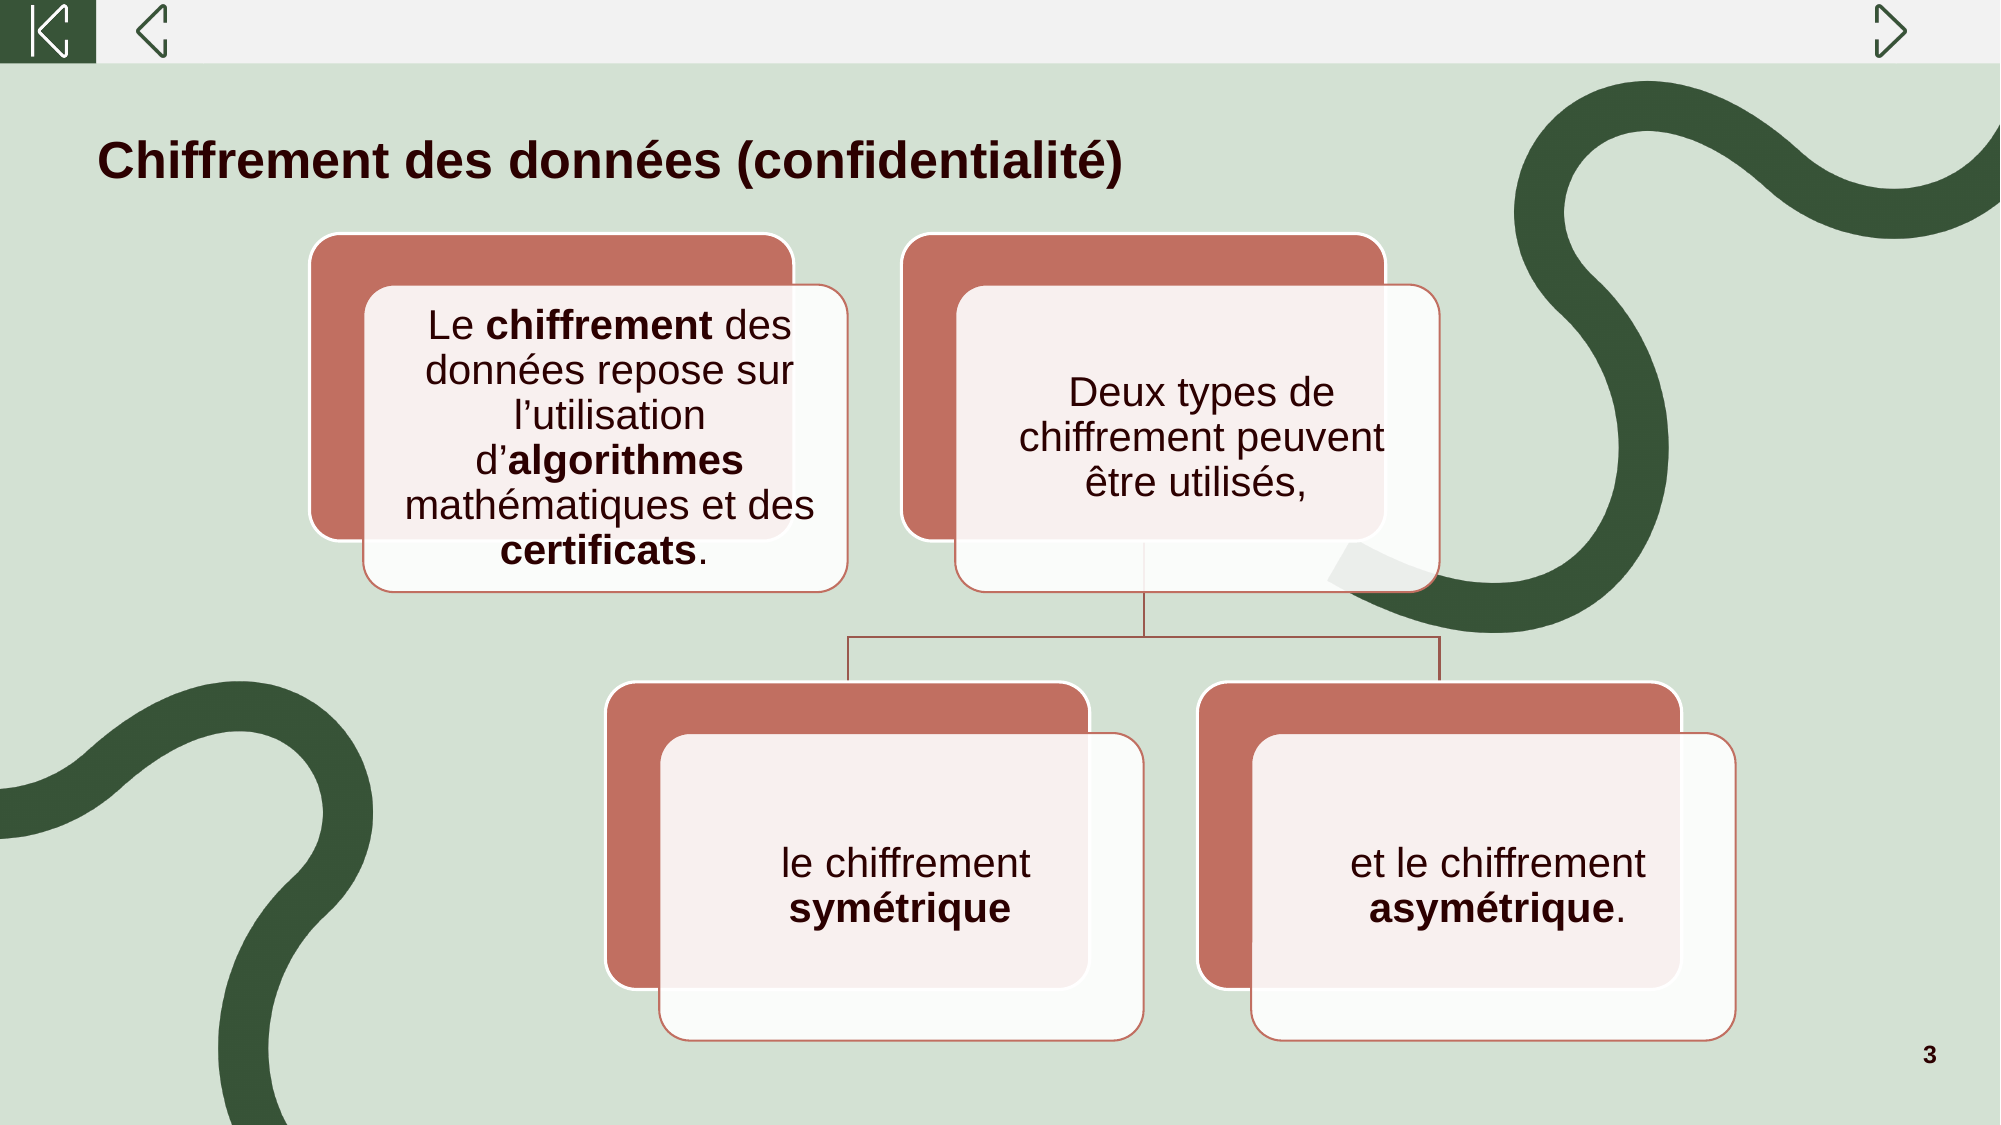

# Chiffrement des données (confidentialité)
Le chiffrement des données repose sur l’utilisation d’algorithmes mathématiques et des certificats.
Deux types de chiffrement peuvent être utilisés,
le chiffrement symétrique
et le chiffrement asymétrique.
3